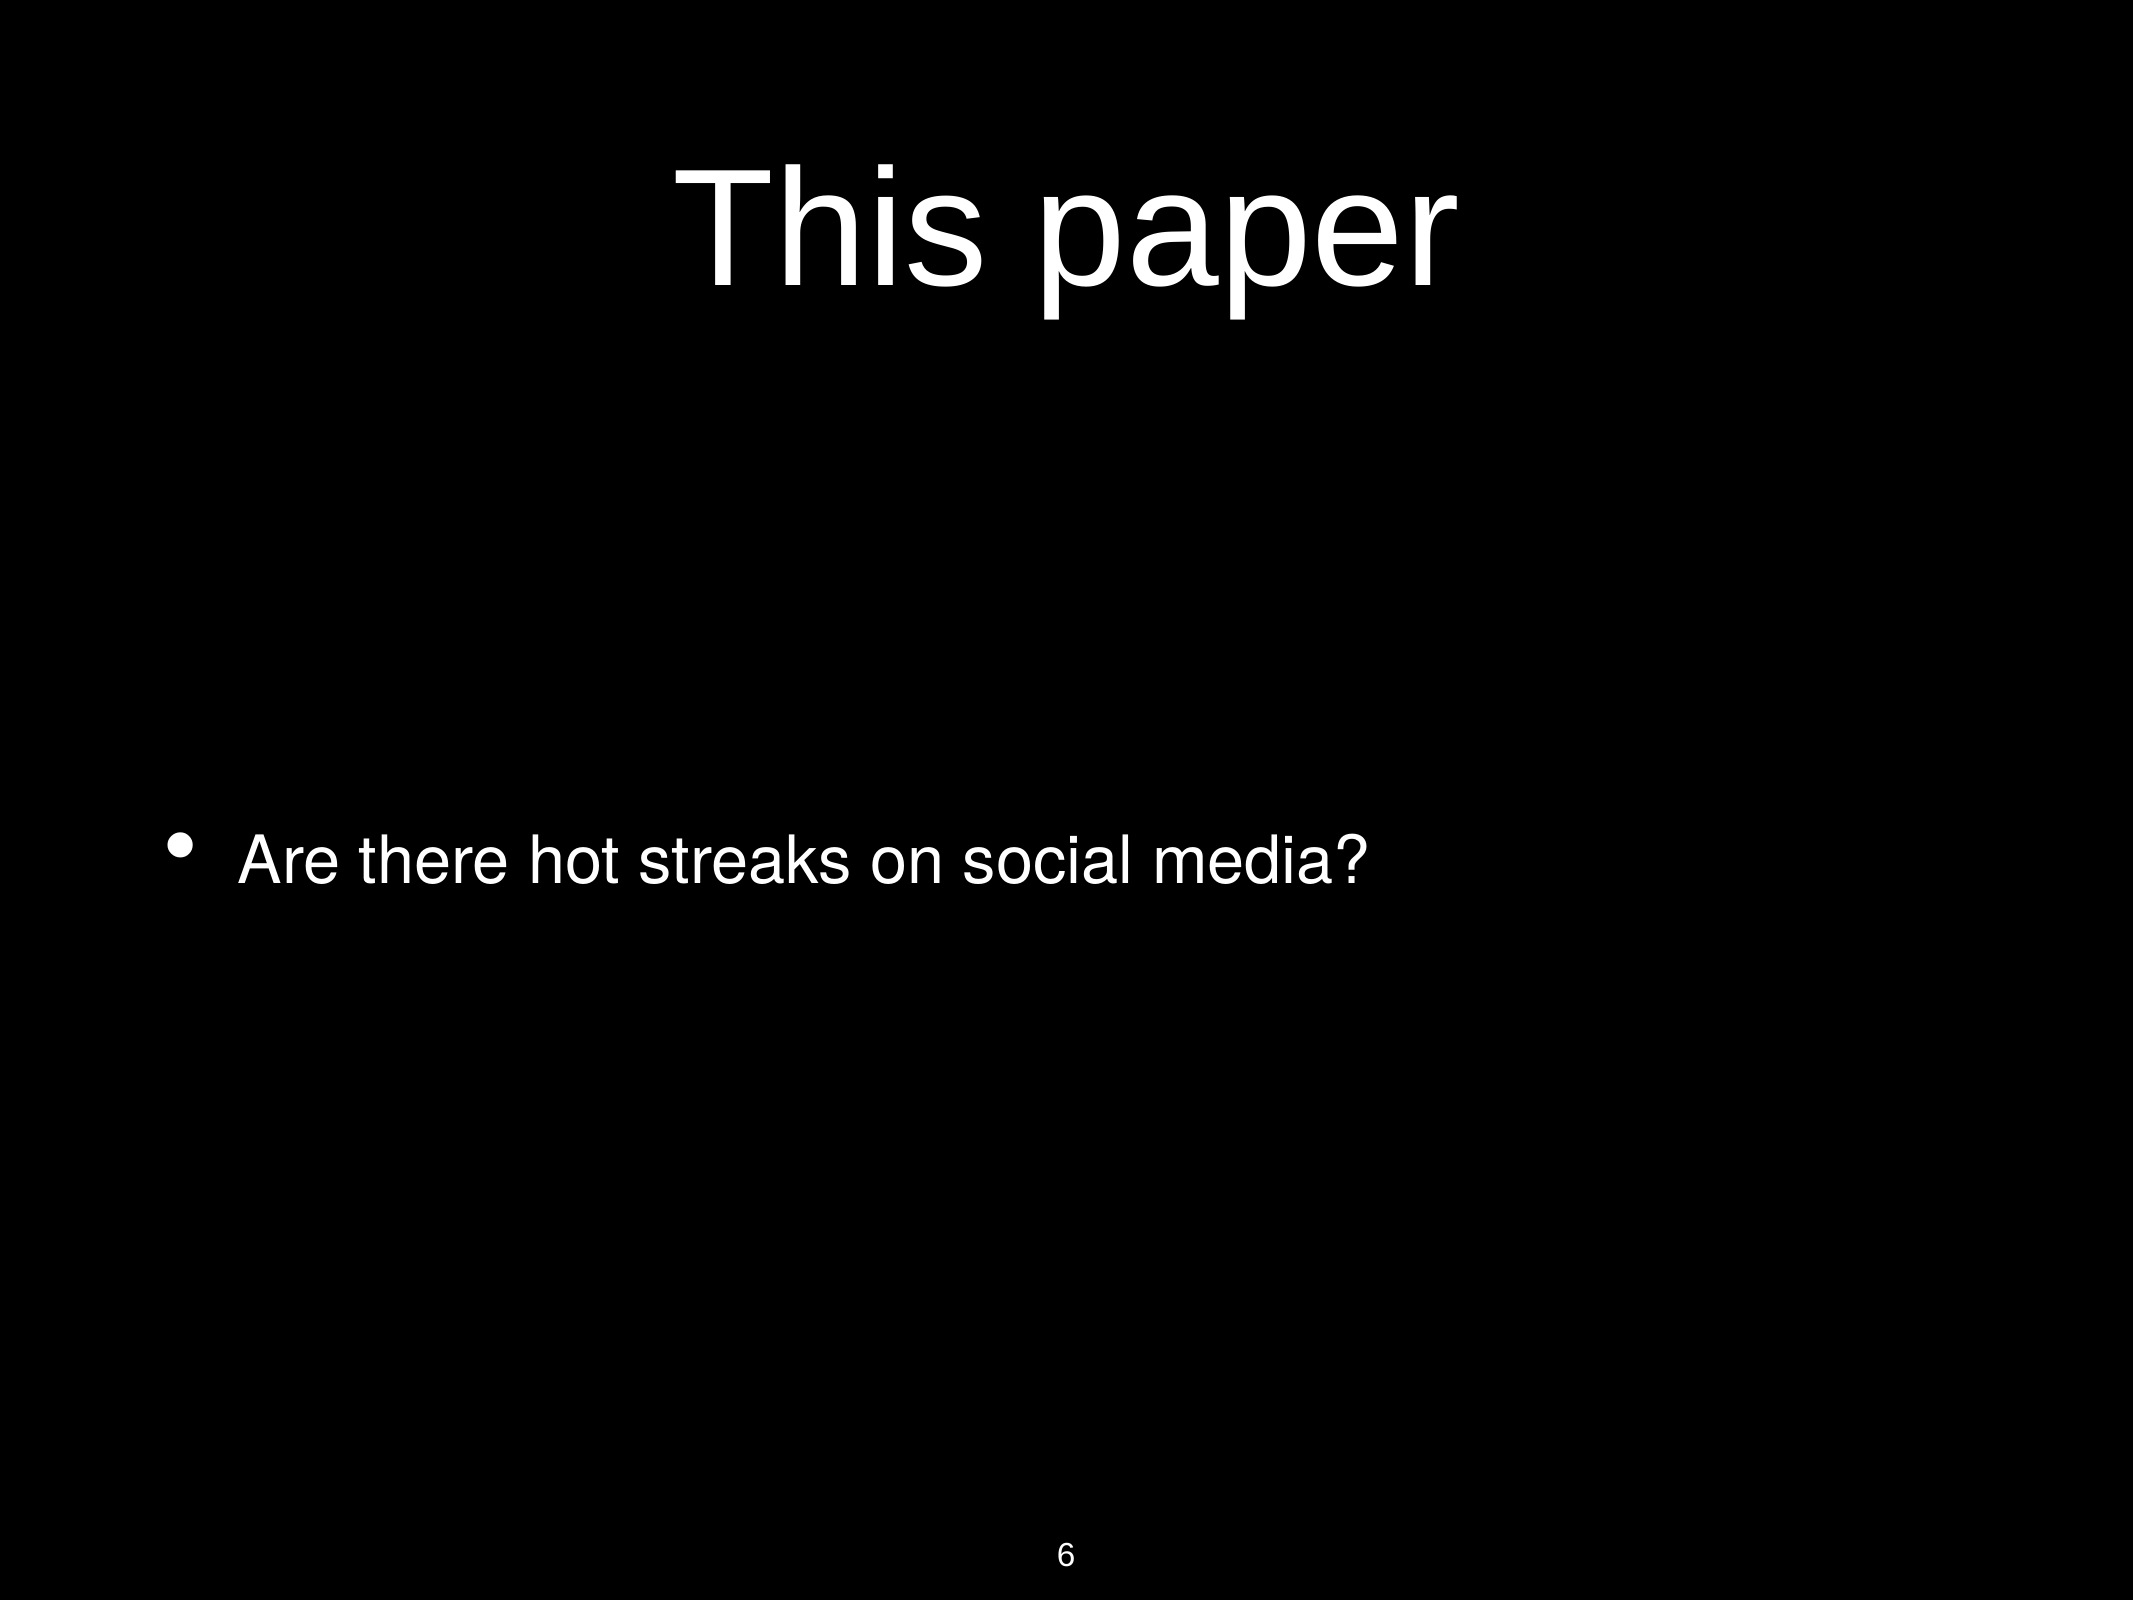

# This paper
Are there hot streaks on social media?

6